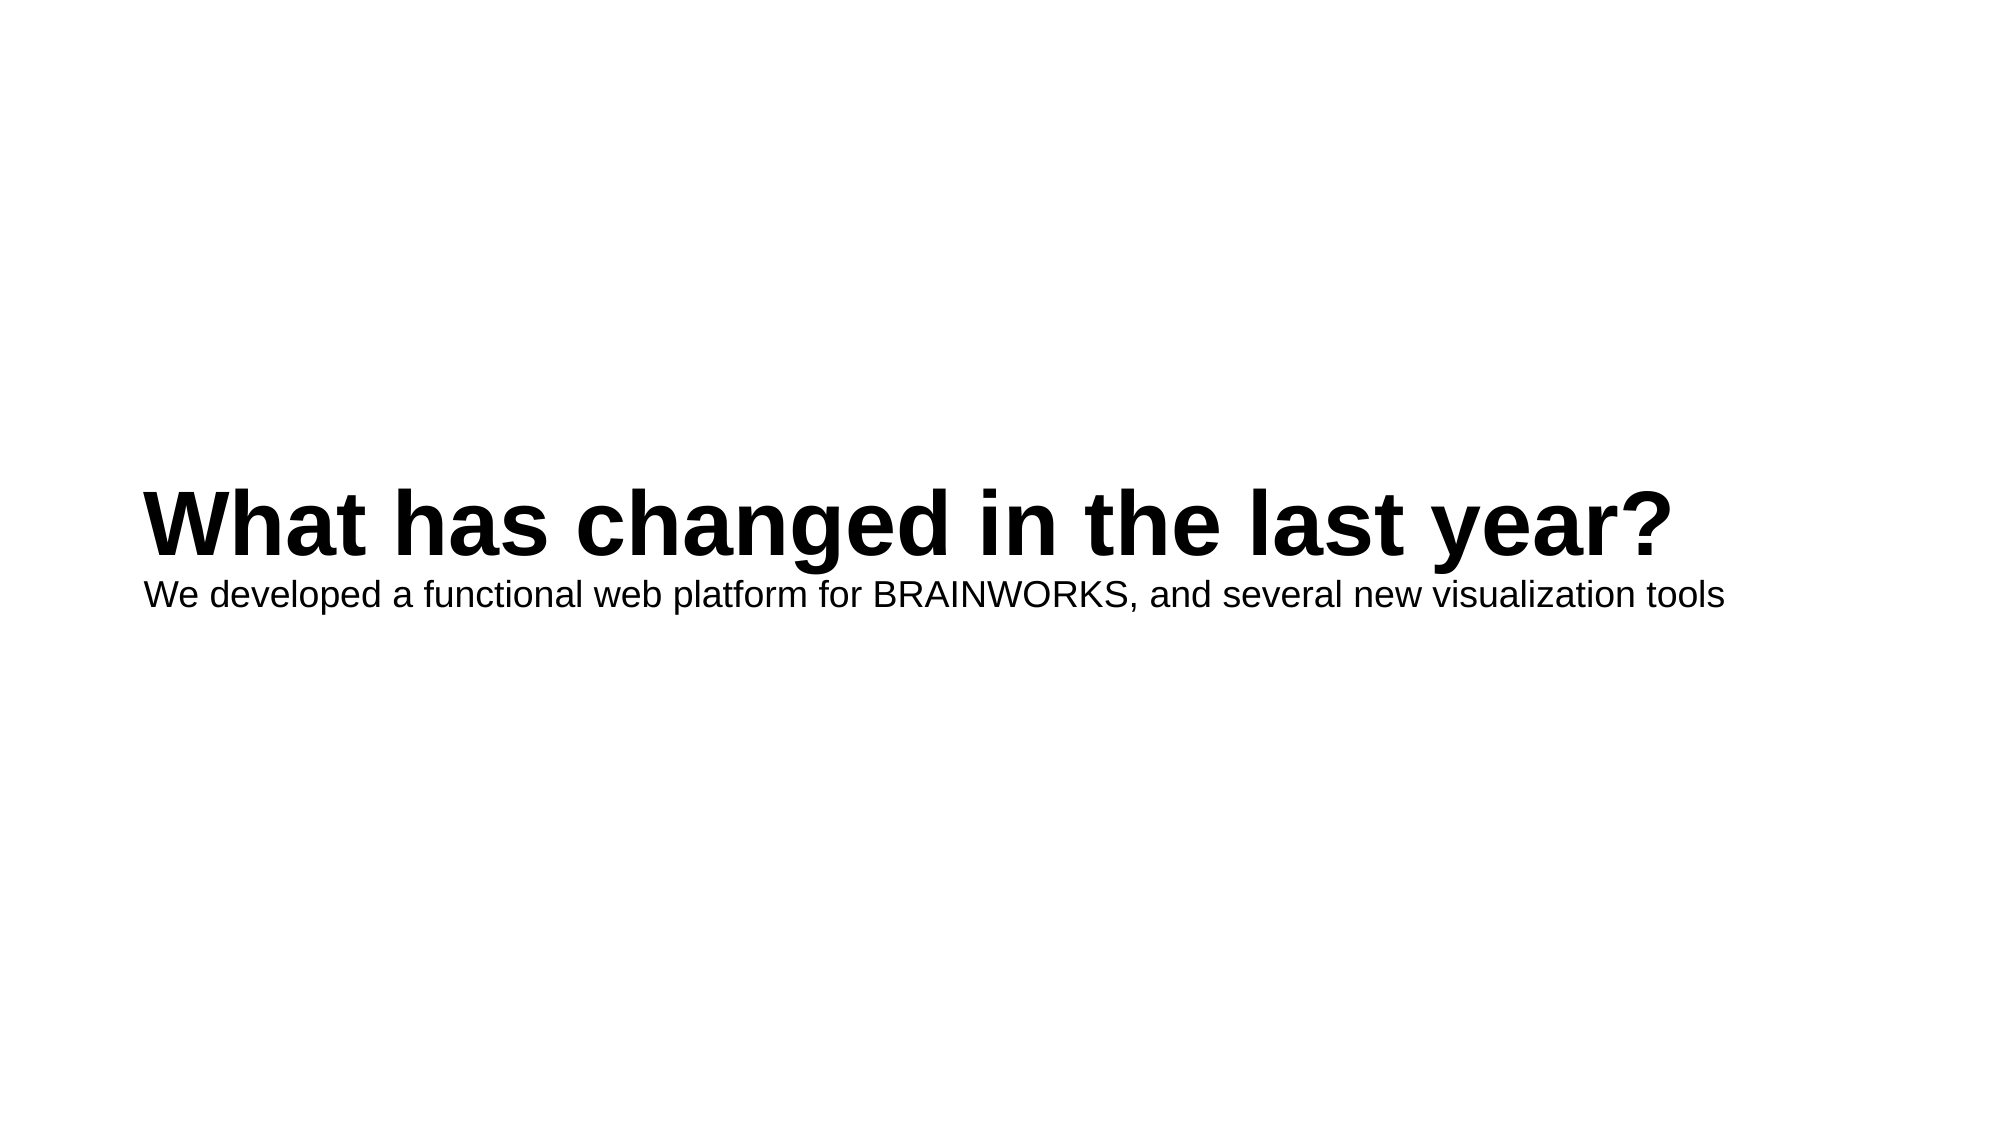

# What has changed in the last year? We developed a functional web platform for BRAINWORKS, and several new visualization tools